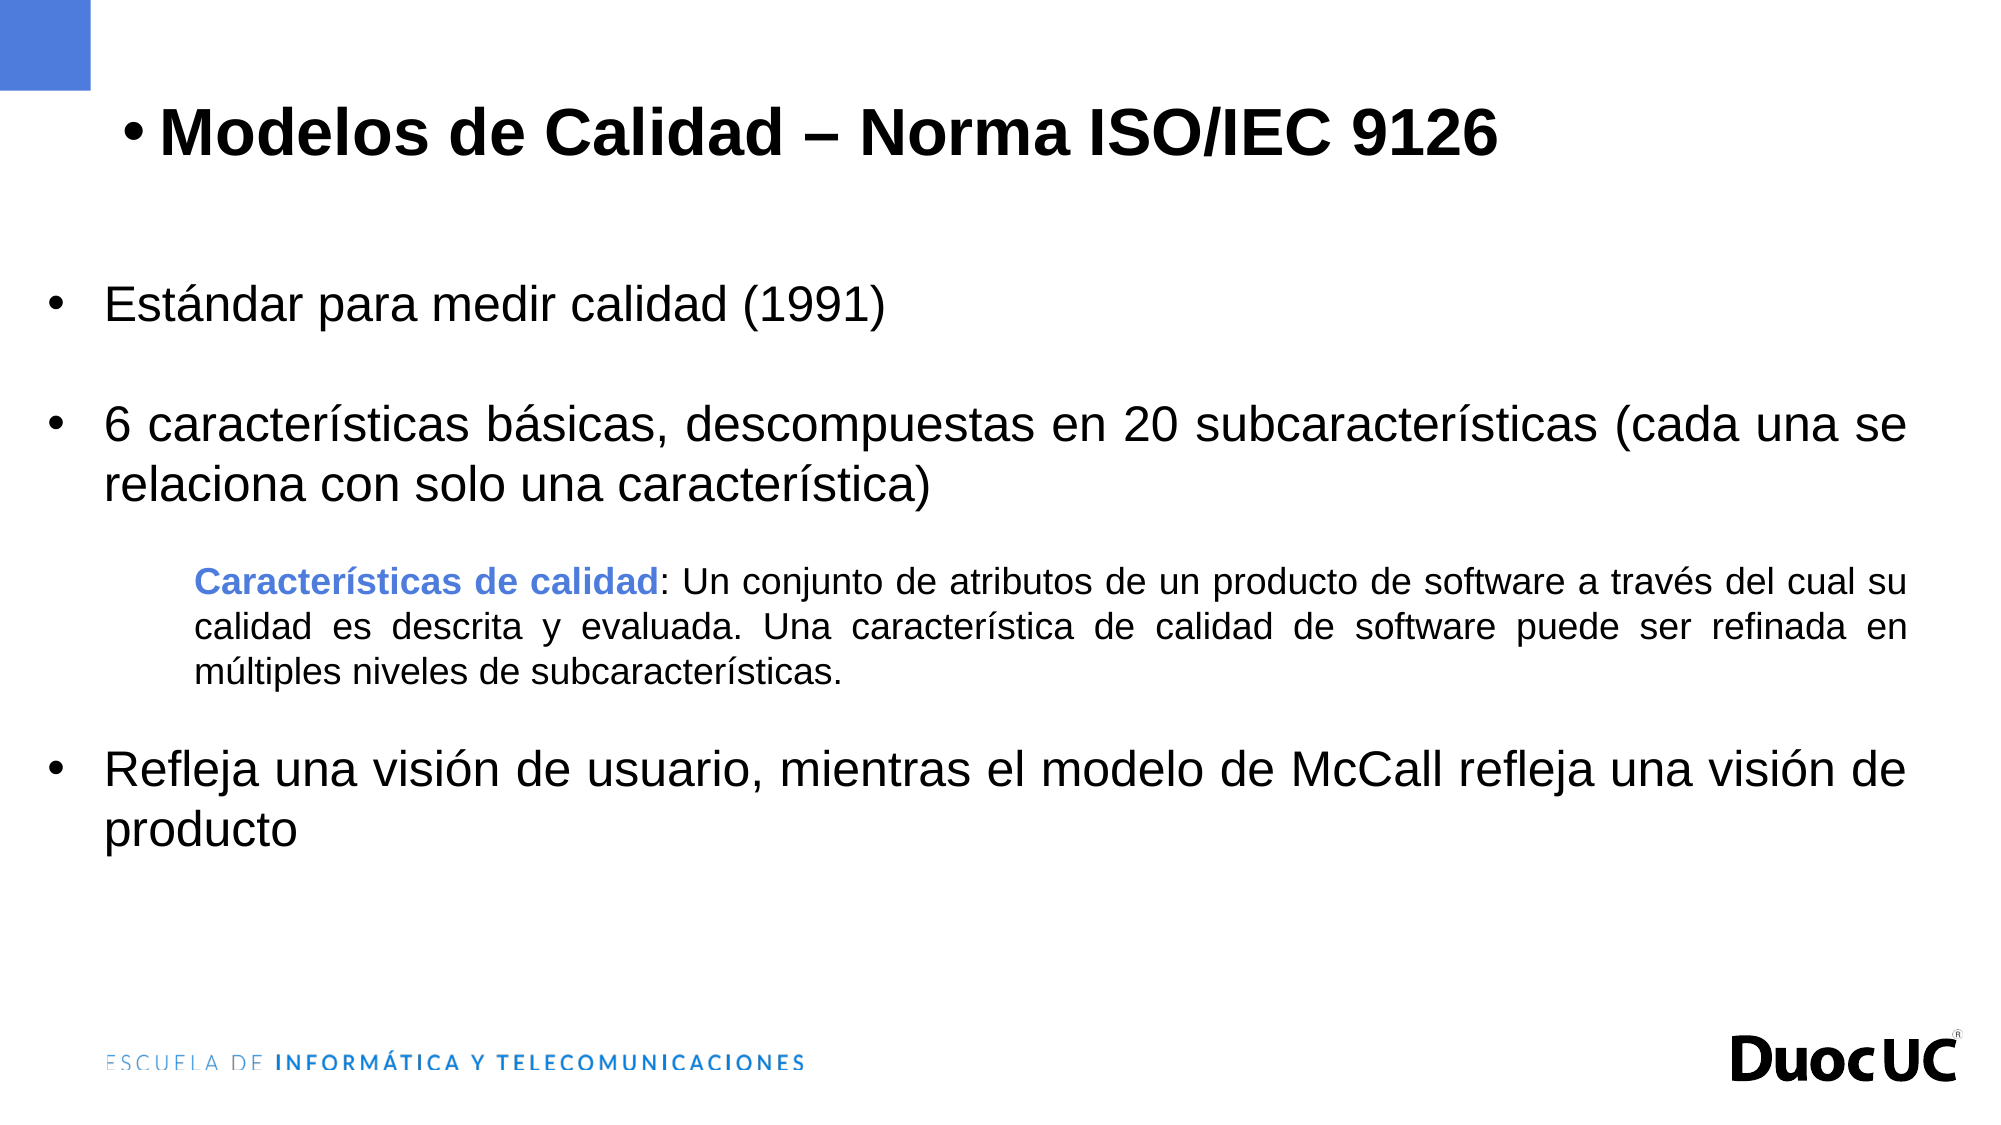

Modelos de Calidad – Norma ISO/IEC 9126
Estándar para medir calidad (1991)

6 características básicas, descompuestas en 20 subcaracterísticas (cada una se relaciona con solo una característica)

Características de calidad: Un conjunto de atributos de un producto de software a través del cual su calidad es descrita y evaluada. Una característica de calidad de software puede ser refinada en múltiples niveles de subcaracterísticas.

Refleja una visión de usuario, mientras el modelo de McCall refleja una visión de producto